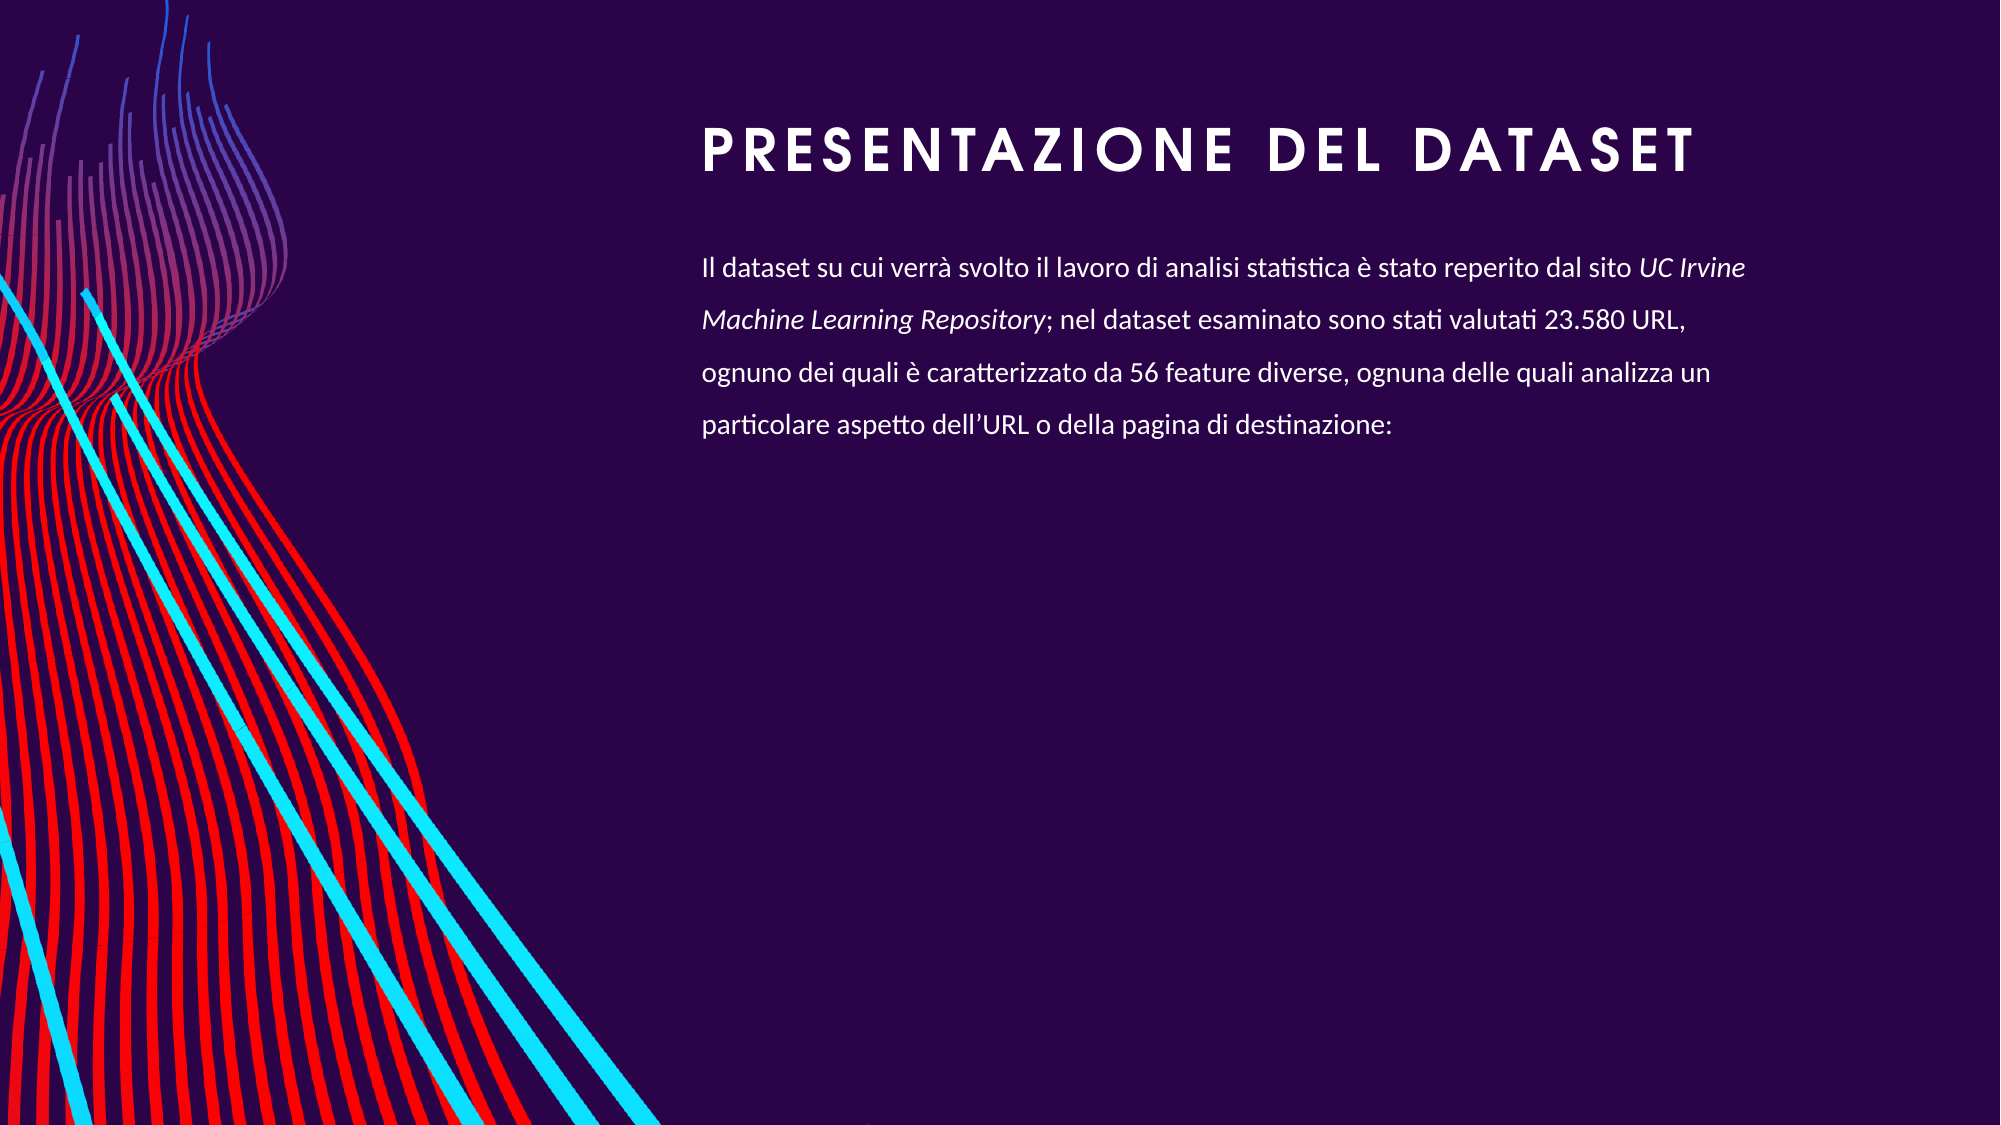

# Presentazione del dataset
Il dataset su cui verrà svolto il lavoro di analisi statistica è stato reperito dal sito UC Irvine Machine Learning Repository; nel dataset esaminato sono stati valutati 23.580 URL, ognuno dei quali è caratterizzato da 56 feature diverse, ognuna delle quali analizza un particolare aspetto dell’URL o della pagina di destinazione: